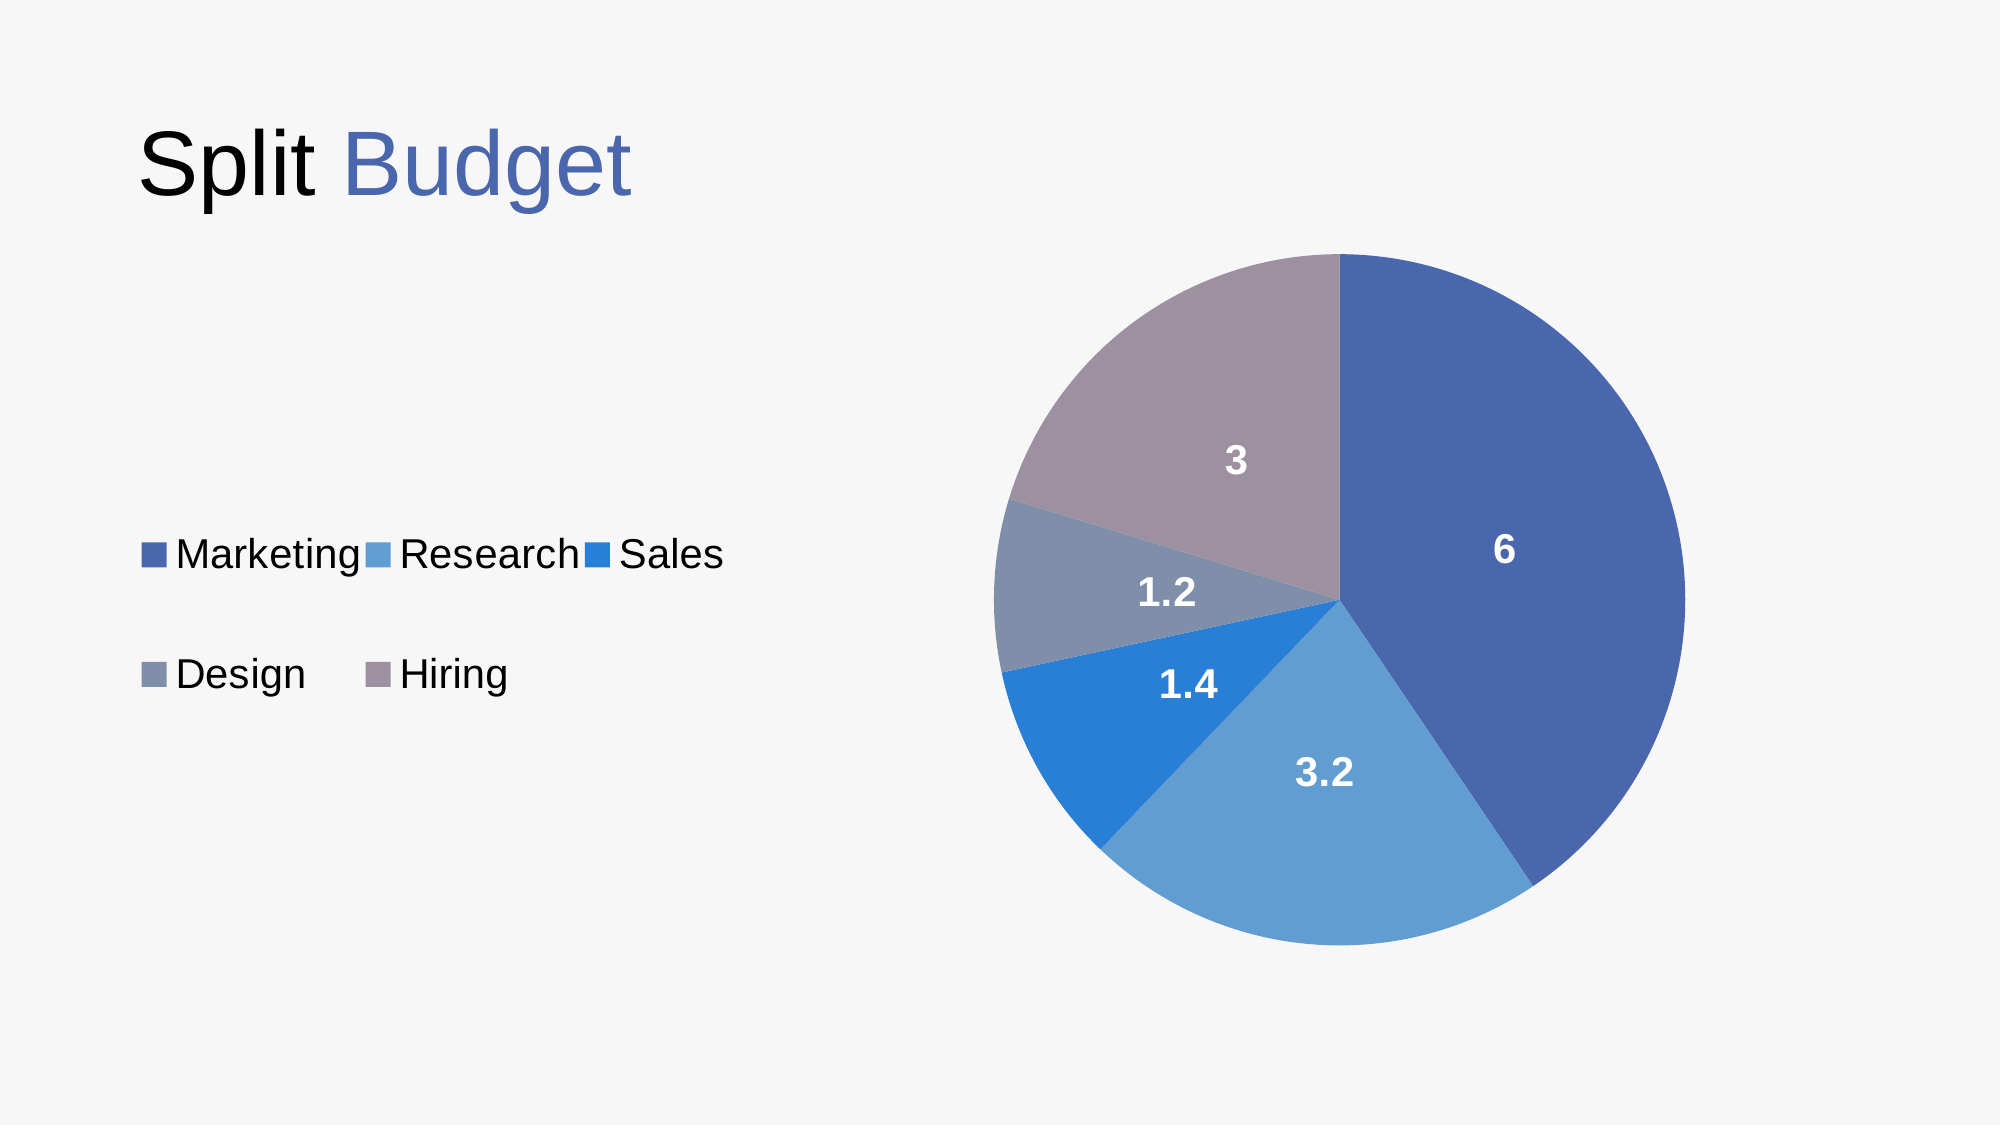

Split Budget

### Chart

| Category | Sales |
|---|---|
| Marketing | 6.0 |
| Research | 3.2 |
| Sales | 1.4 |
| Design | 1.2 |
| Hiring | 3.0 |